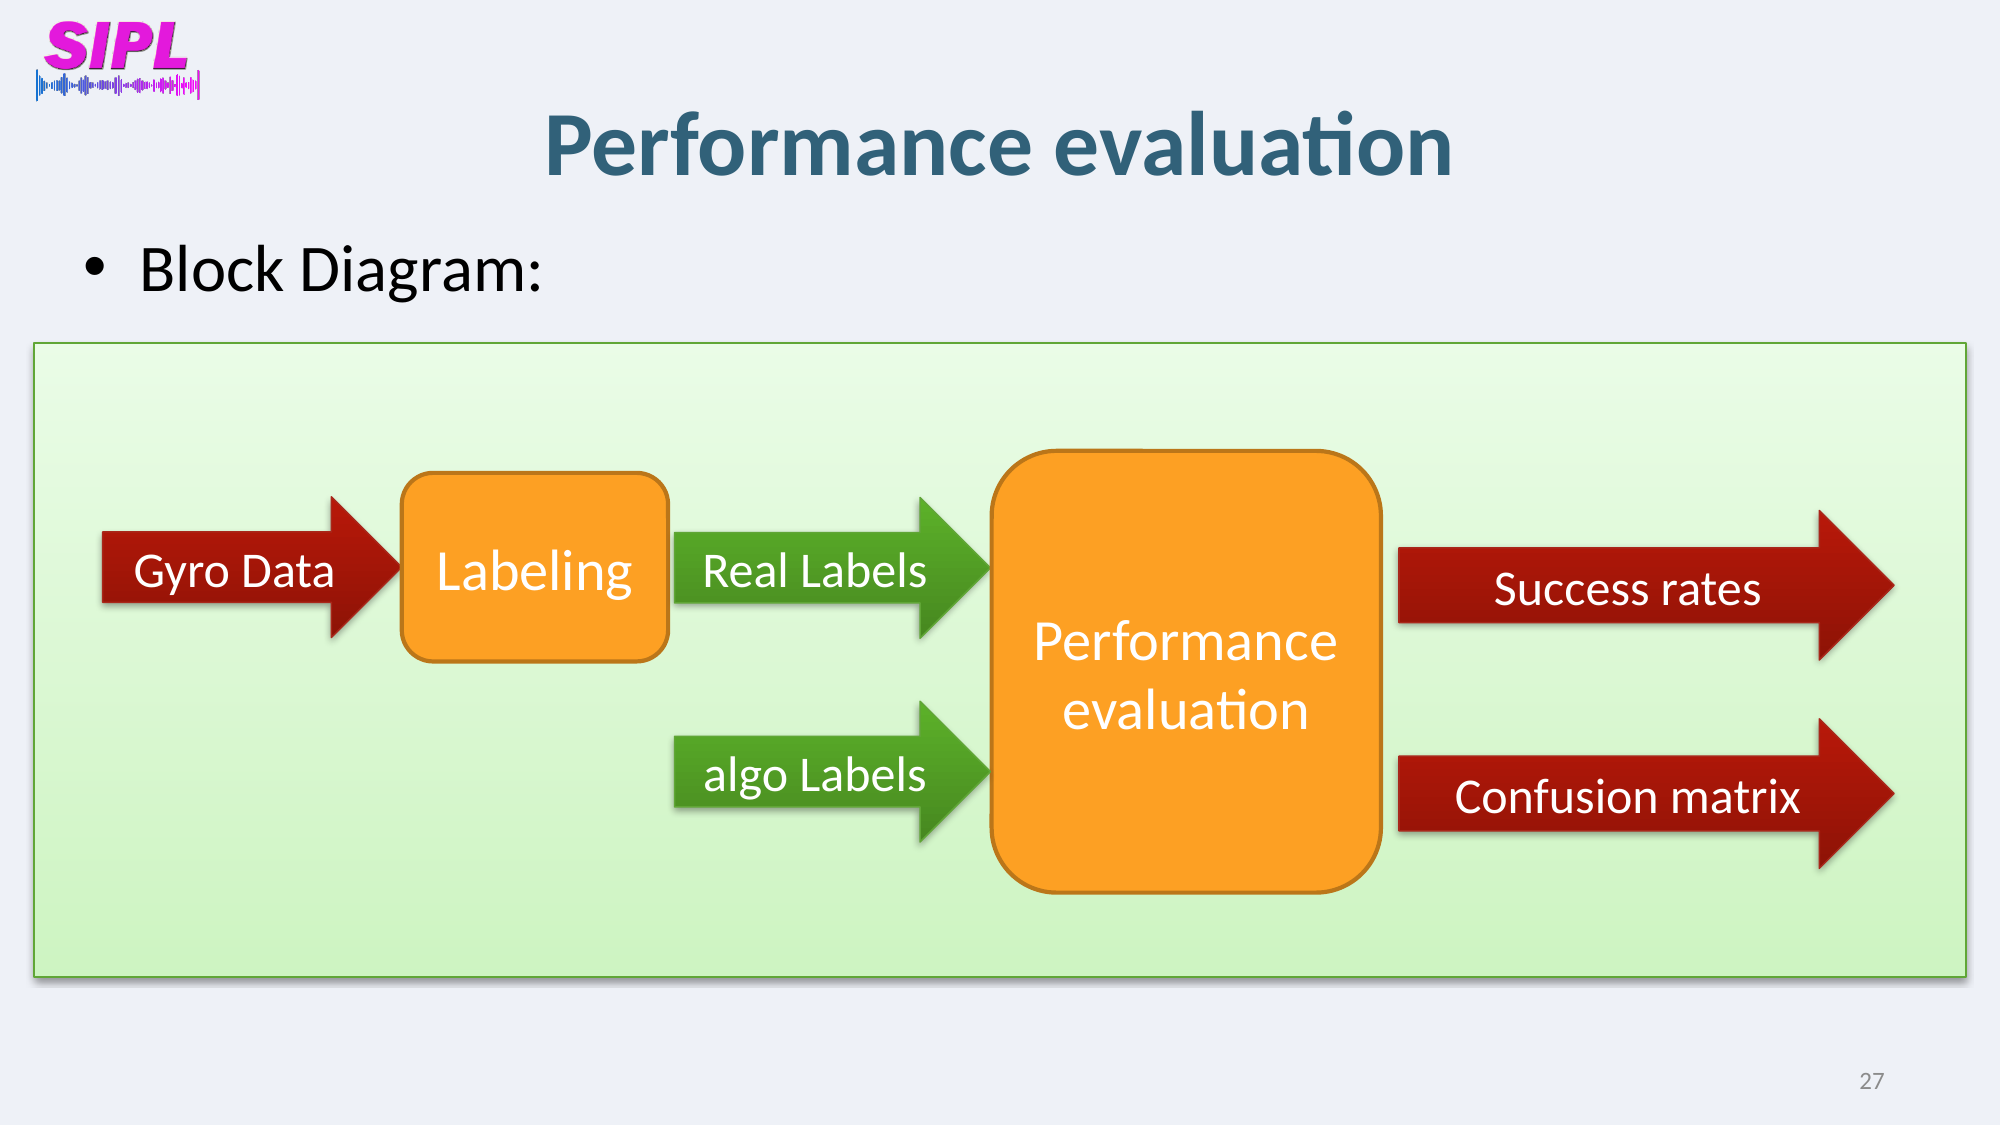

# Performance evaluation
Block Diagram:

Performance evaluation
Labeling
Gyro Data
Real Labels
Success rates
algo Labels
Confusion matrix
27